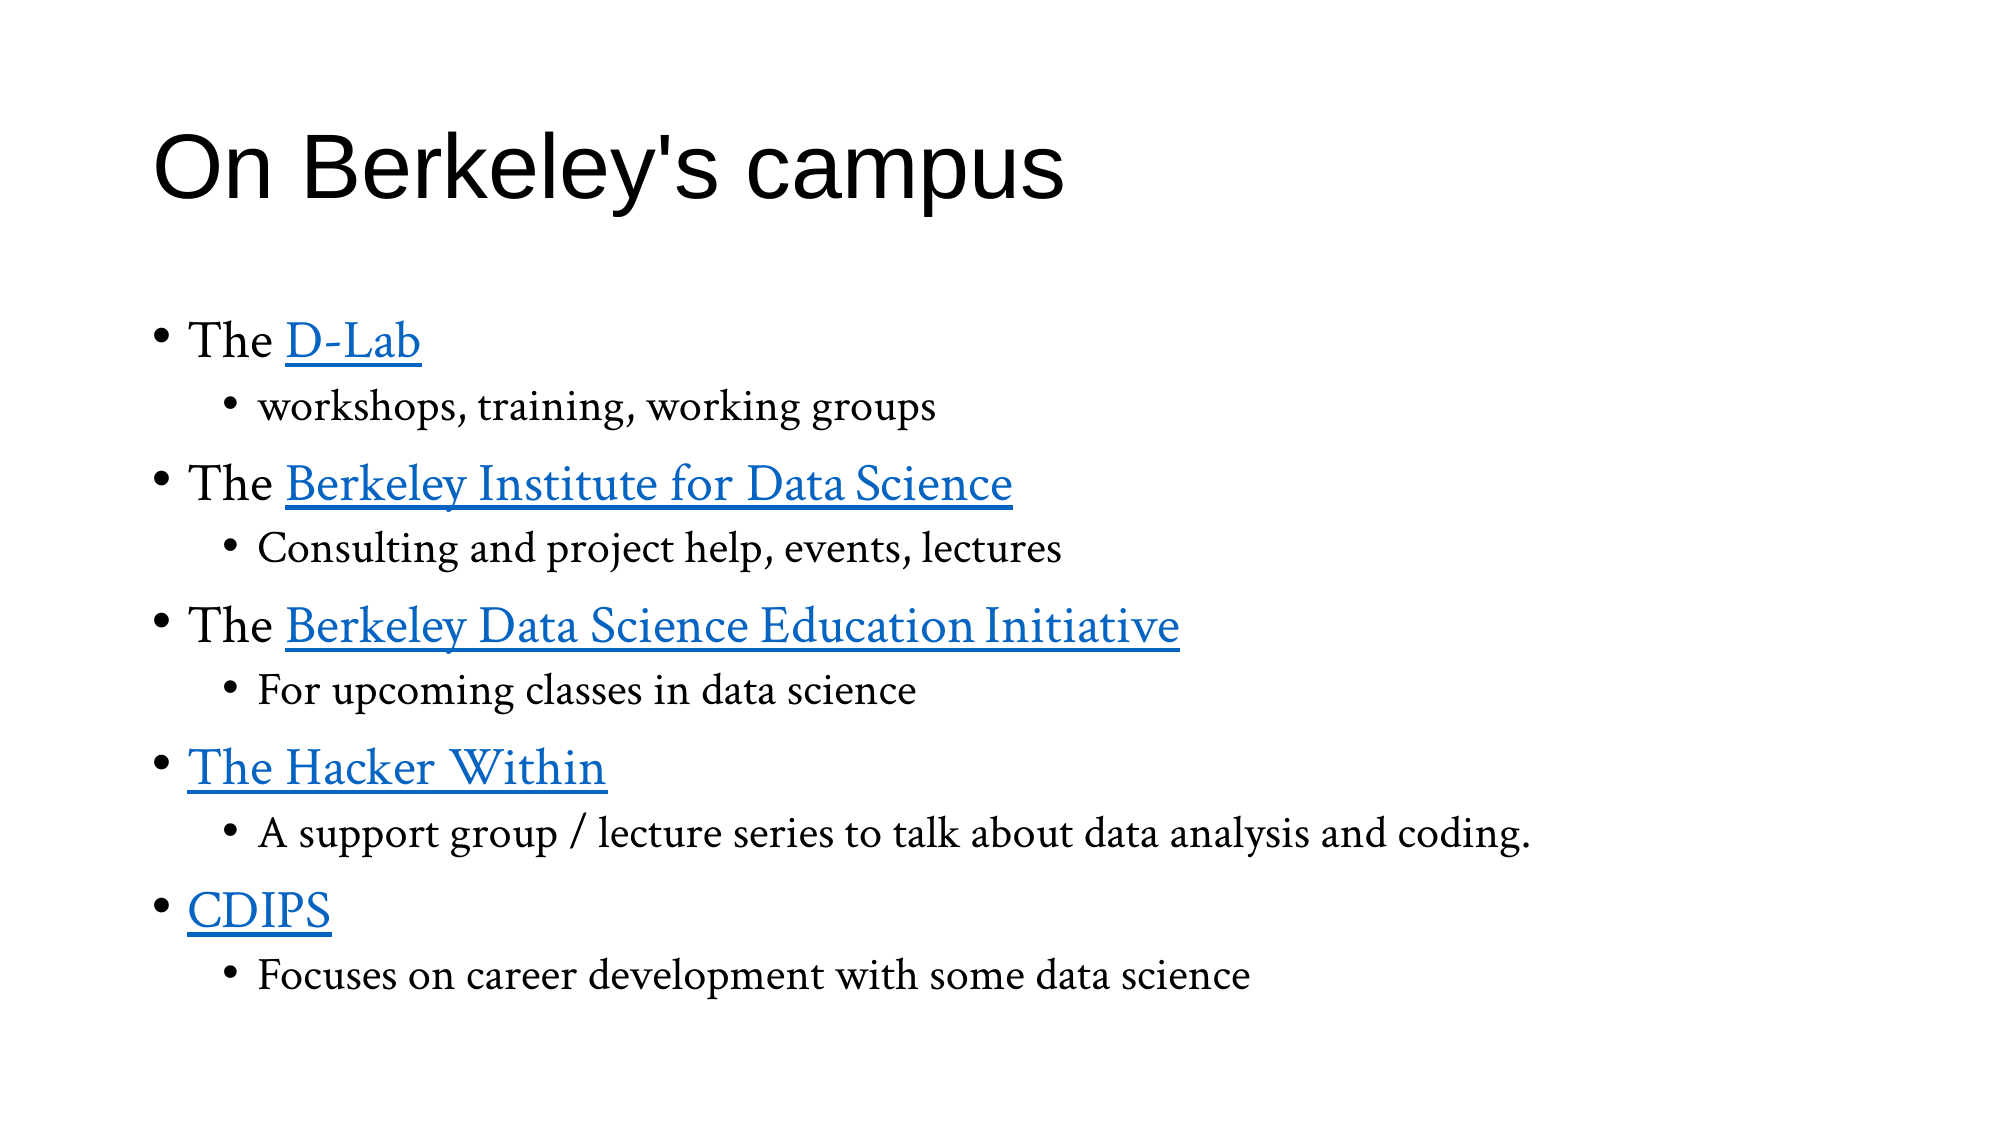

# On Berkeley's campus
The D-Lab
workshops, training, working groups
The Berkeley Institute for Data Science
Consulting and project help, events, lectures
The Berkeley Data Science Education Initiative
For upcoming classes in data science
The Hacker Within
A support group / lecture series to talk about data analysis and coding.
CDIPS
Focuses on career development with some data science